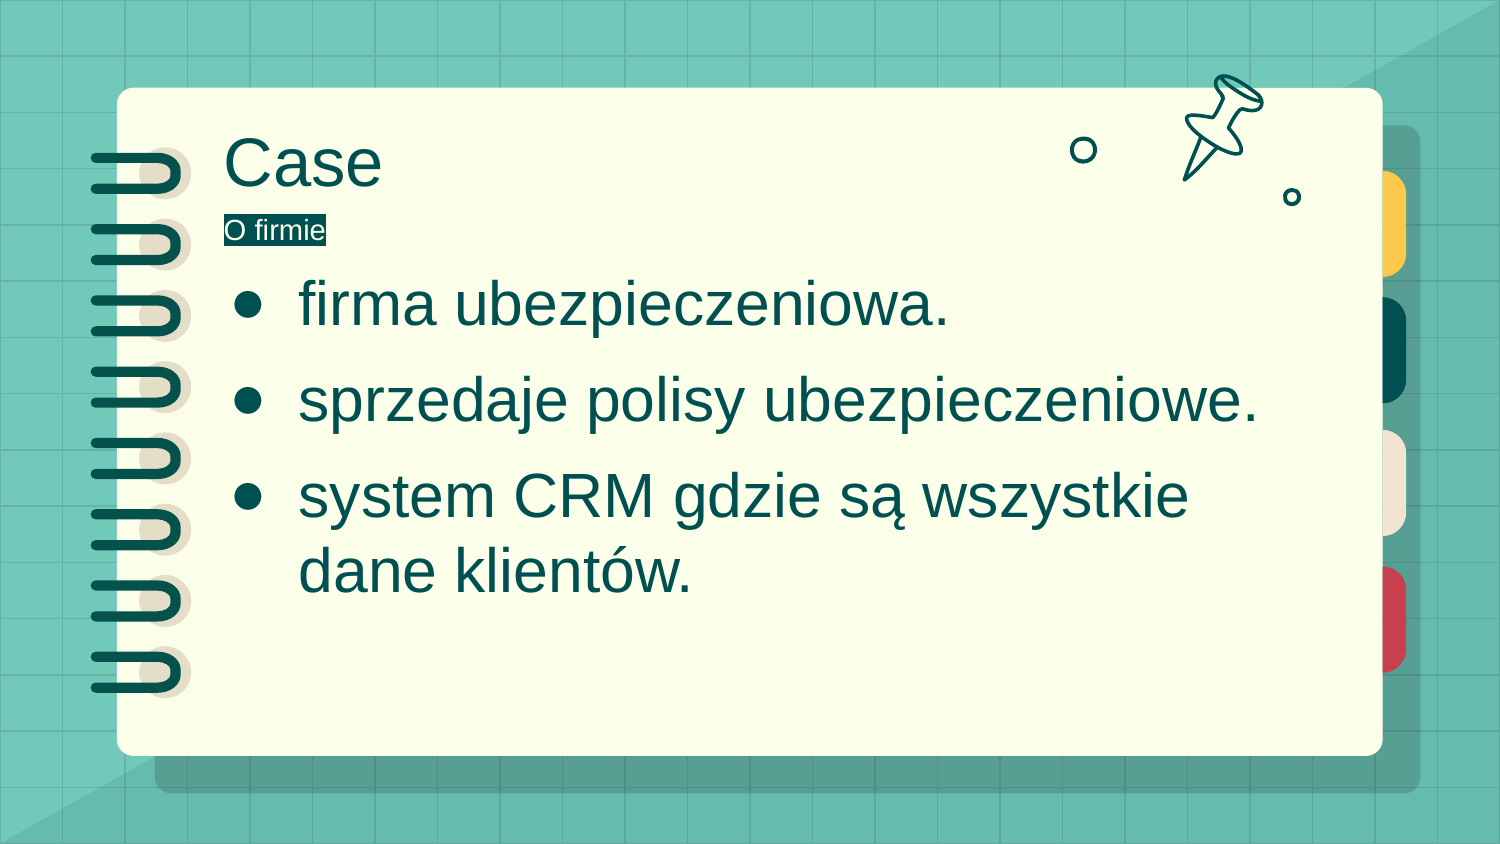

# Case

O firmie
firma ubezpieczeniowa.
sprzedaje polisy ubezpieczeniowe.
system CRM gdzie są wszystkie dane klientów.